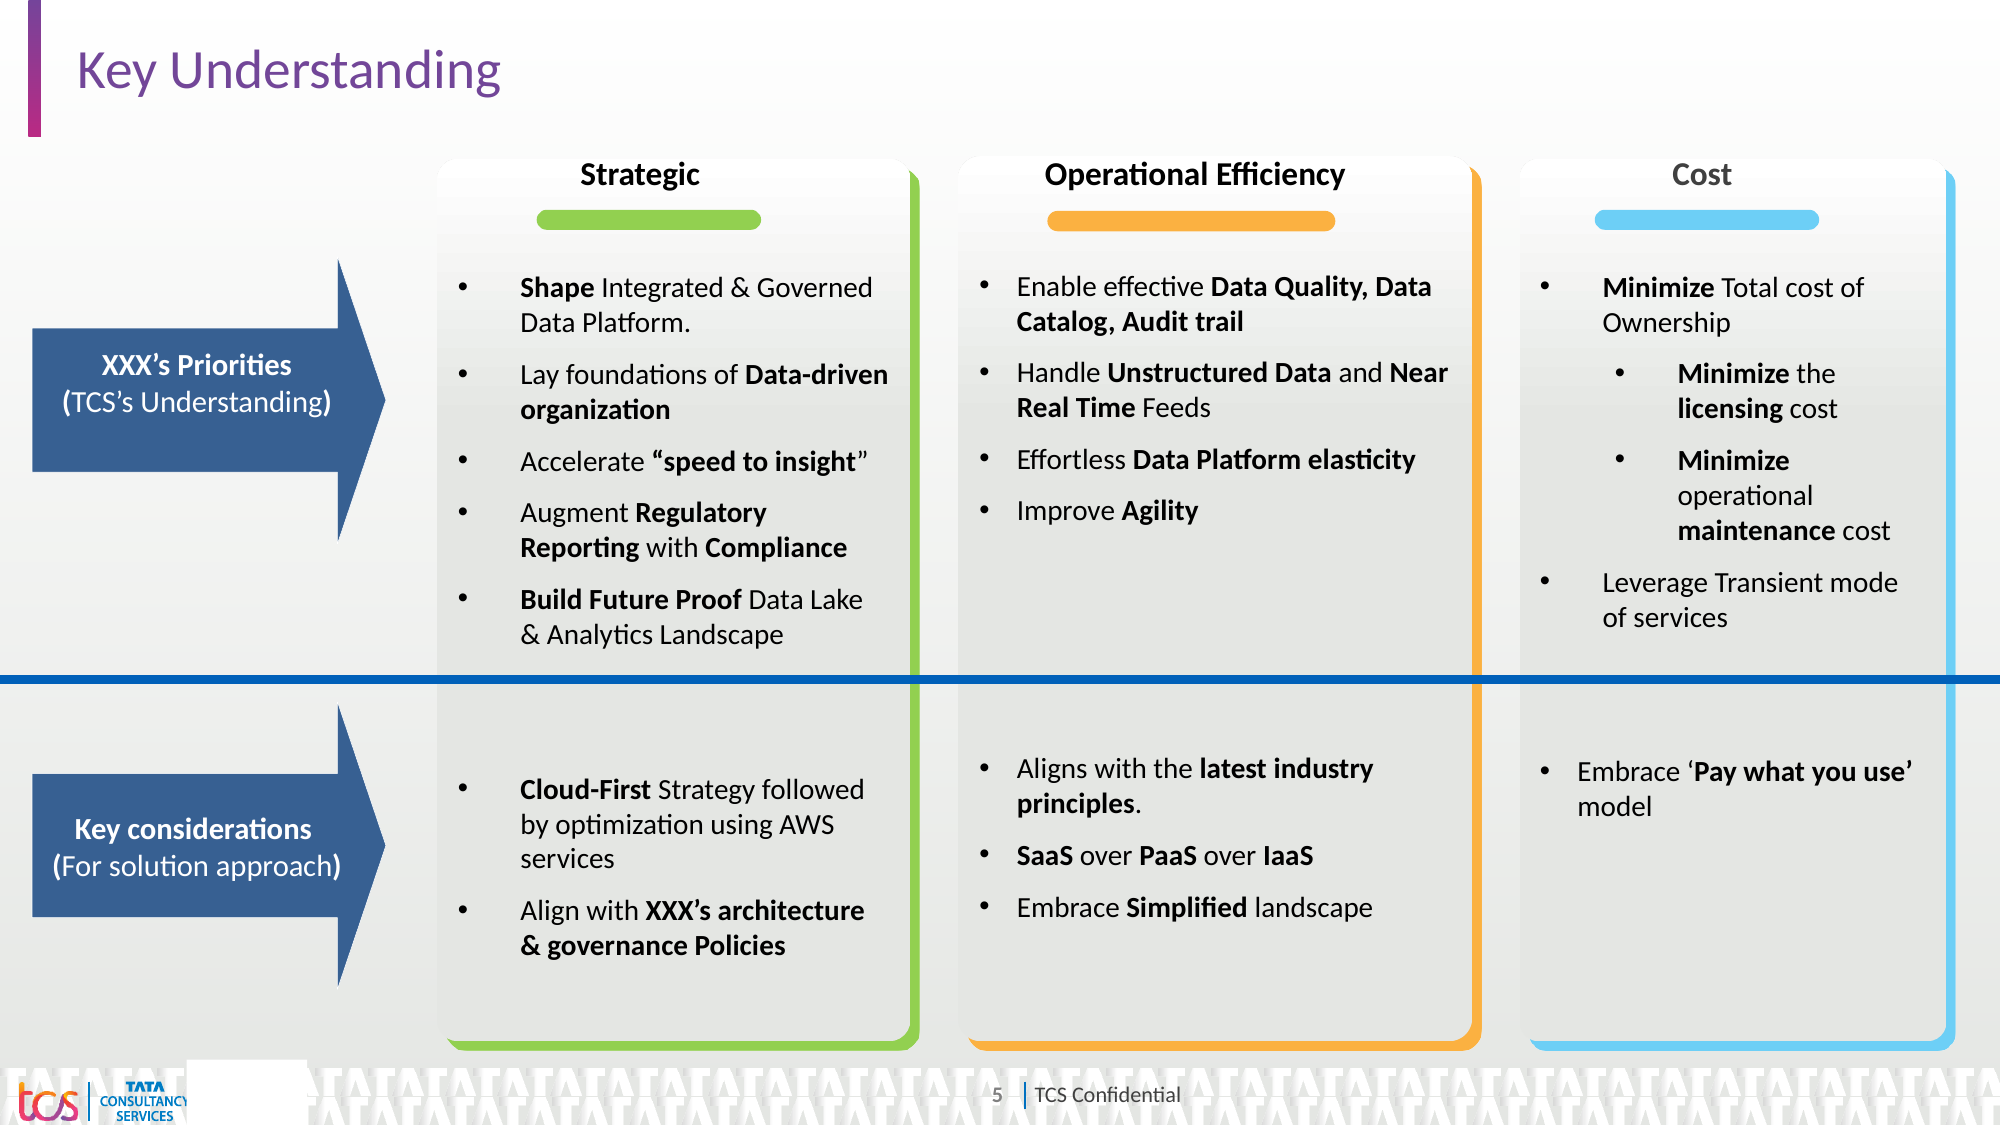

# Key Understanding
Strategic
Cost
Operational Efficiency

Enable effective Data Quality, Data Catalog, Audit trail
Handle Unstructured Data and Near Real Time Feeds
Effortless Data Platform elasticity
Improve Agility

Aligns with the latest industry principles.
SaaS over PaaS over IaaS
Embrace Simplified landscape

Minimize Total cost of Ownership
Minimize the licensing cost
Minimize operational maintenance cost
Leverage Transient mode of services

Embrace ‘Pay what you use’ model

Shape Integrated & Governed Data Platform.
Lay foundations of Data-driven organization
Accelerate “speed to insight”
Augment Regulatory Reporting with Compliance
Build Future Proof Data Lake & Analytics Landscape

Cloud-First Strategy followed by optimization using AWS services
Align with XXX’s architecture & governance Policies

XXX’s Priorities
(TCS’s Understanding)

Key considerations
(For solution approach)